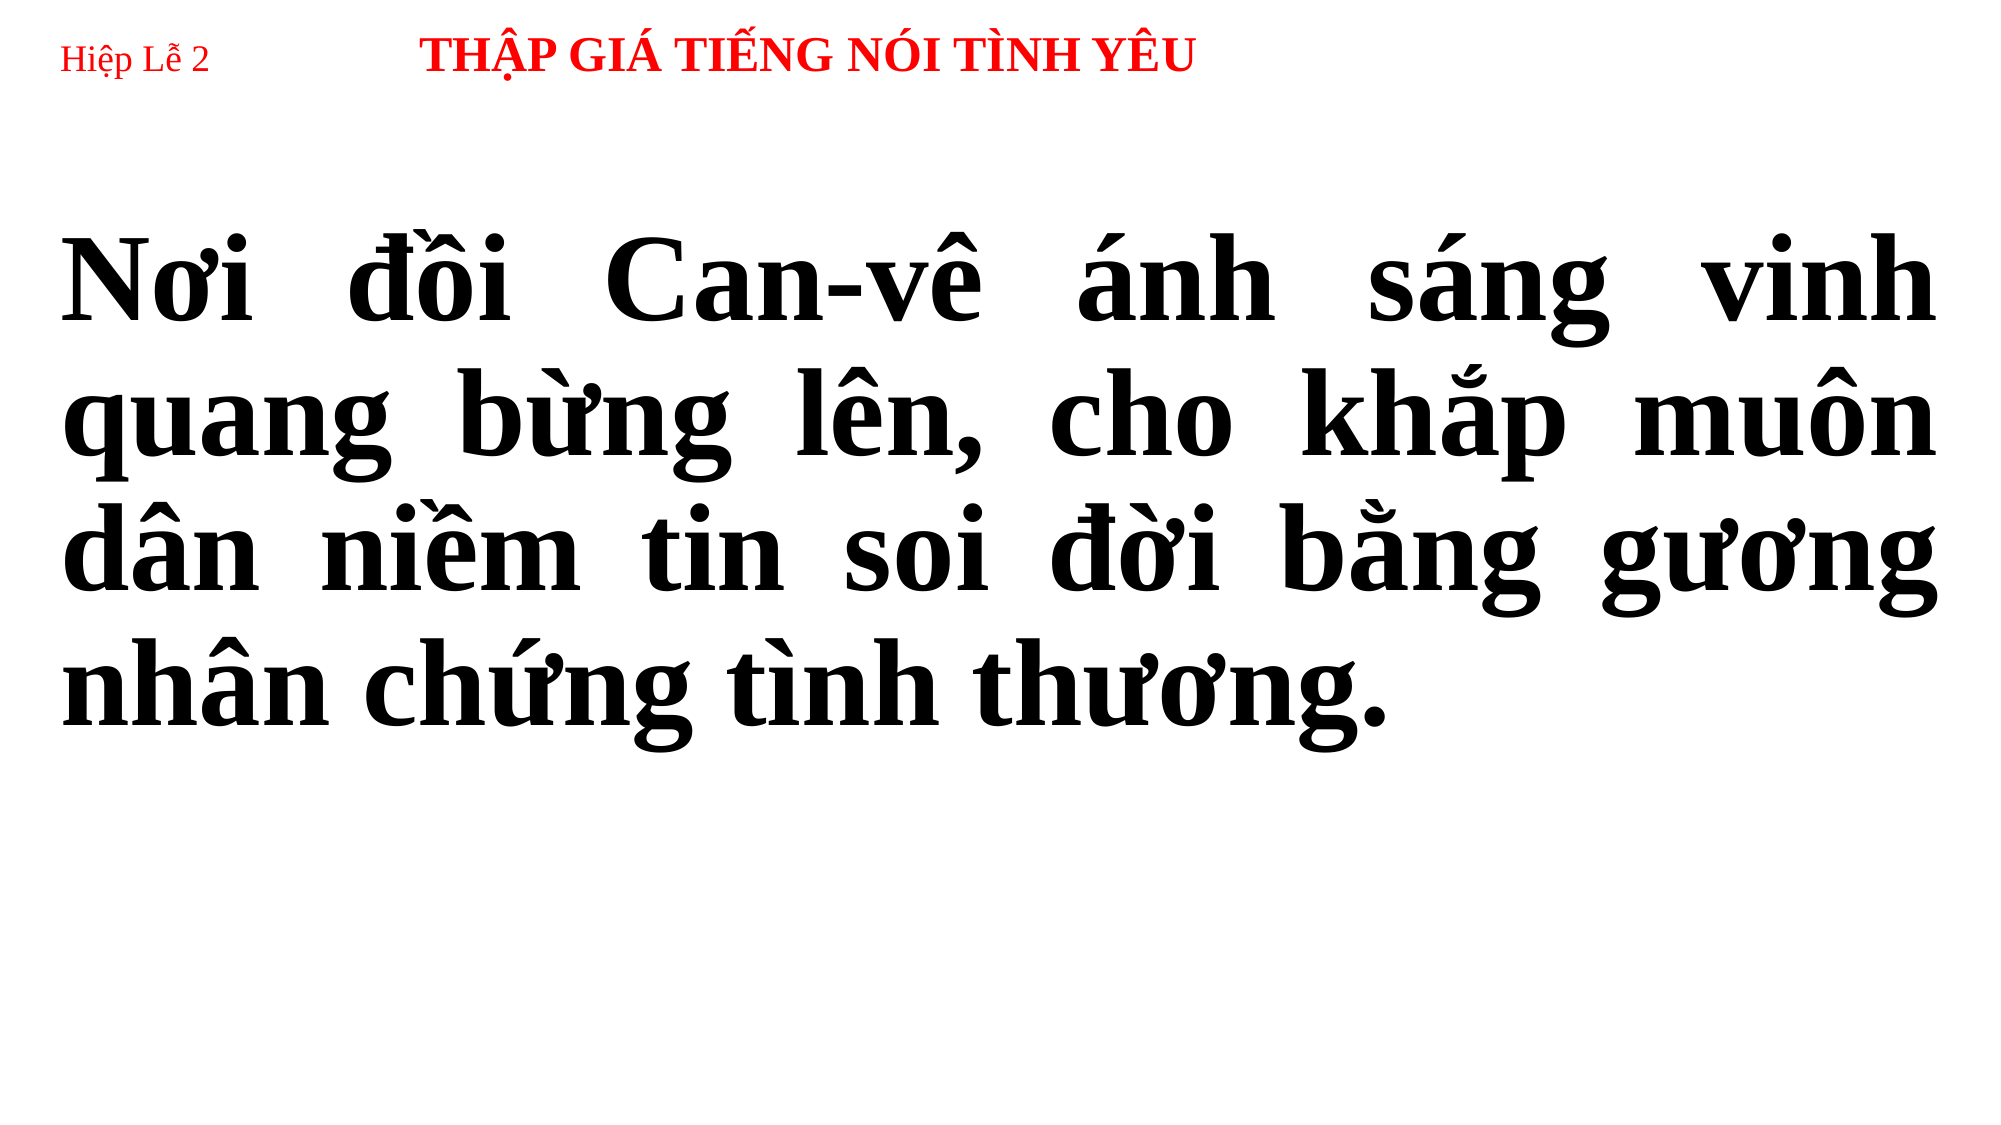

# Hiệp Lễ 2                      THẬP GIÁ TIẾNG NÓI TÌNH YÊU
Nơi đồi Can-vê ánh sáng vinh quang bừng lên, cho khắp muôn dân niềm tin soi đời bằng gương nhân chứng tình thương.